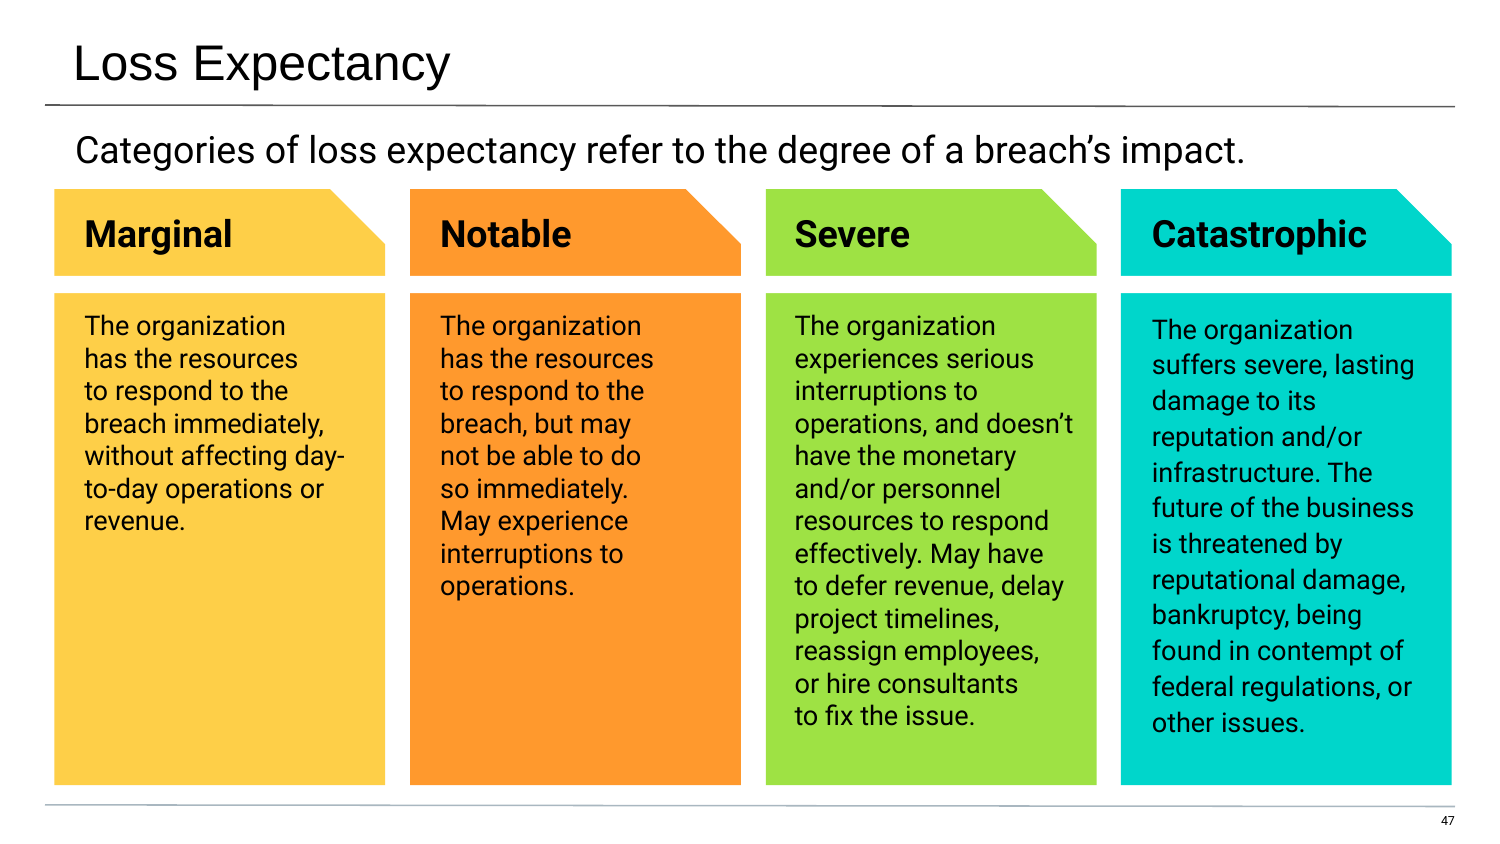

# Loss Expectancy
Categories of loss expectancy refer to the degree of a breach’s impact.

Marginal

Notable
Severe

Catastrophic

The organization
has the resources
to respond to the breach immediately, without affecting day-to-day operations or revenue.
The organization
has the resources
to respond to the breach, but may
not be able to do
so immediately.
May experience interruptions to operations.
The organization experiences serious interruptions to operations, and doesn’t have the monetary and/or personnel resources to respond effectively. May have
to defer revenue, delay project timelines, reassign employees,
or hire consultants
to fix the issue.
The organization suffers severe, lasting damage to its reputation and/or infrastructure. The future of the business is threatened by reputational damage, bankruptcy, being found in contempt of federal regulations, or other issues.

47